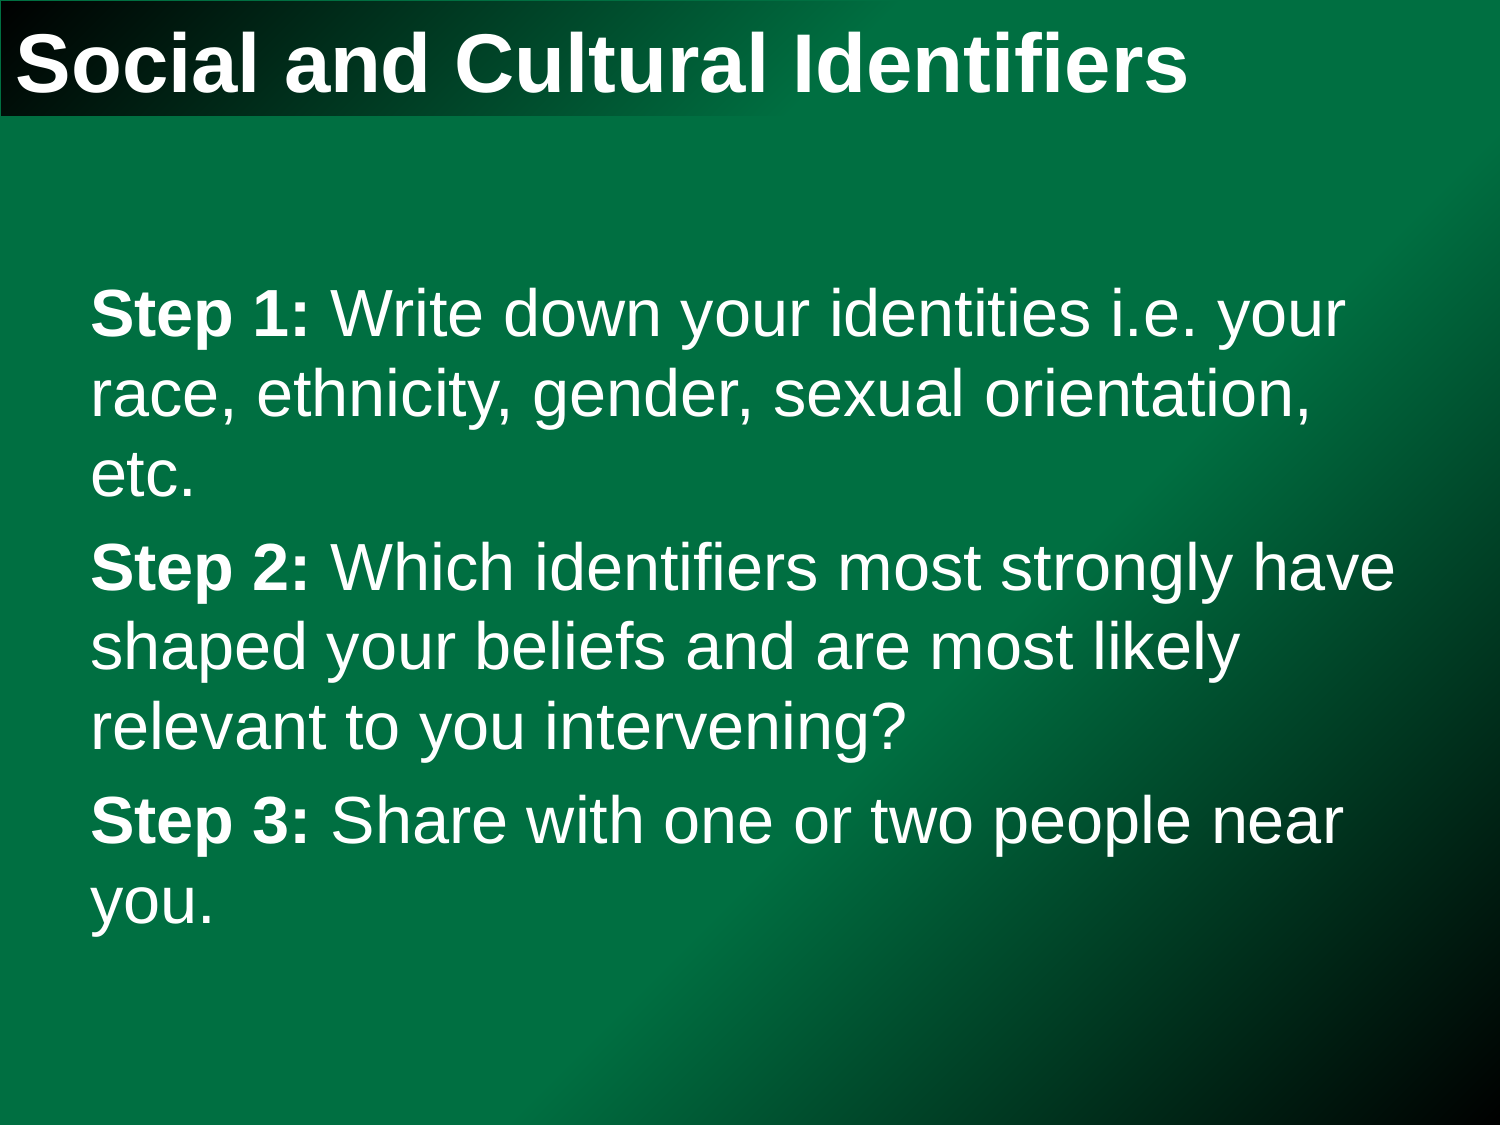

Social and Cultural Identifiers
Step 1: Write down your identities i.e. your race, ethnicity, gender, sexual orientation, etc.
Step 2: Which identifiers most strongly have shaped your beliefs and are most likely relevant to you intervening?
Step 3: Share with one or two people near you.